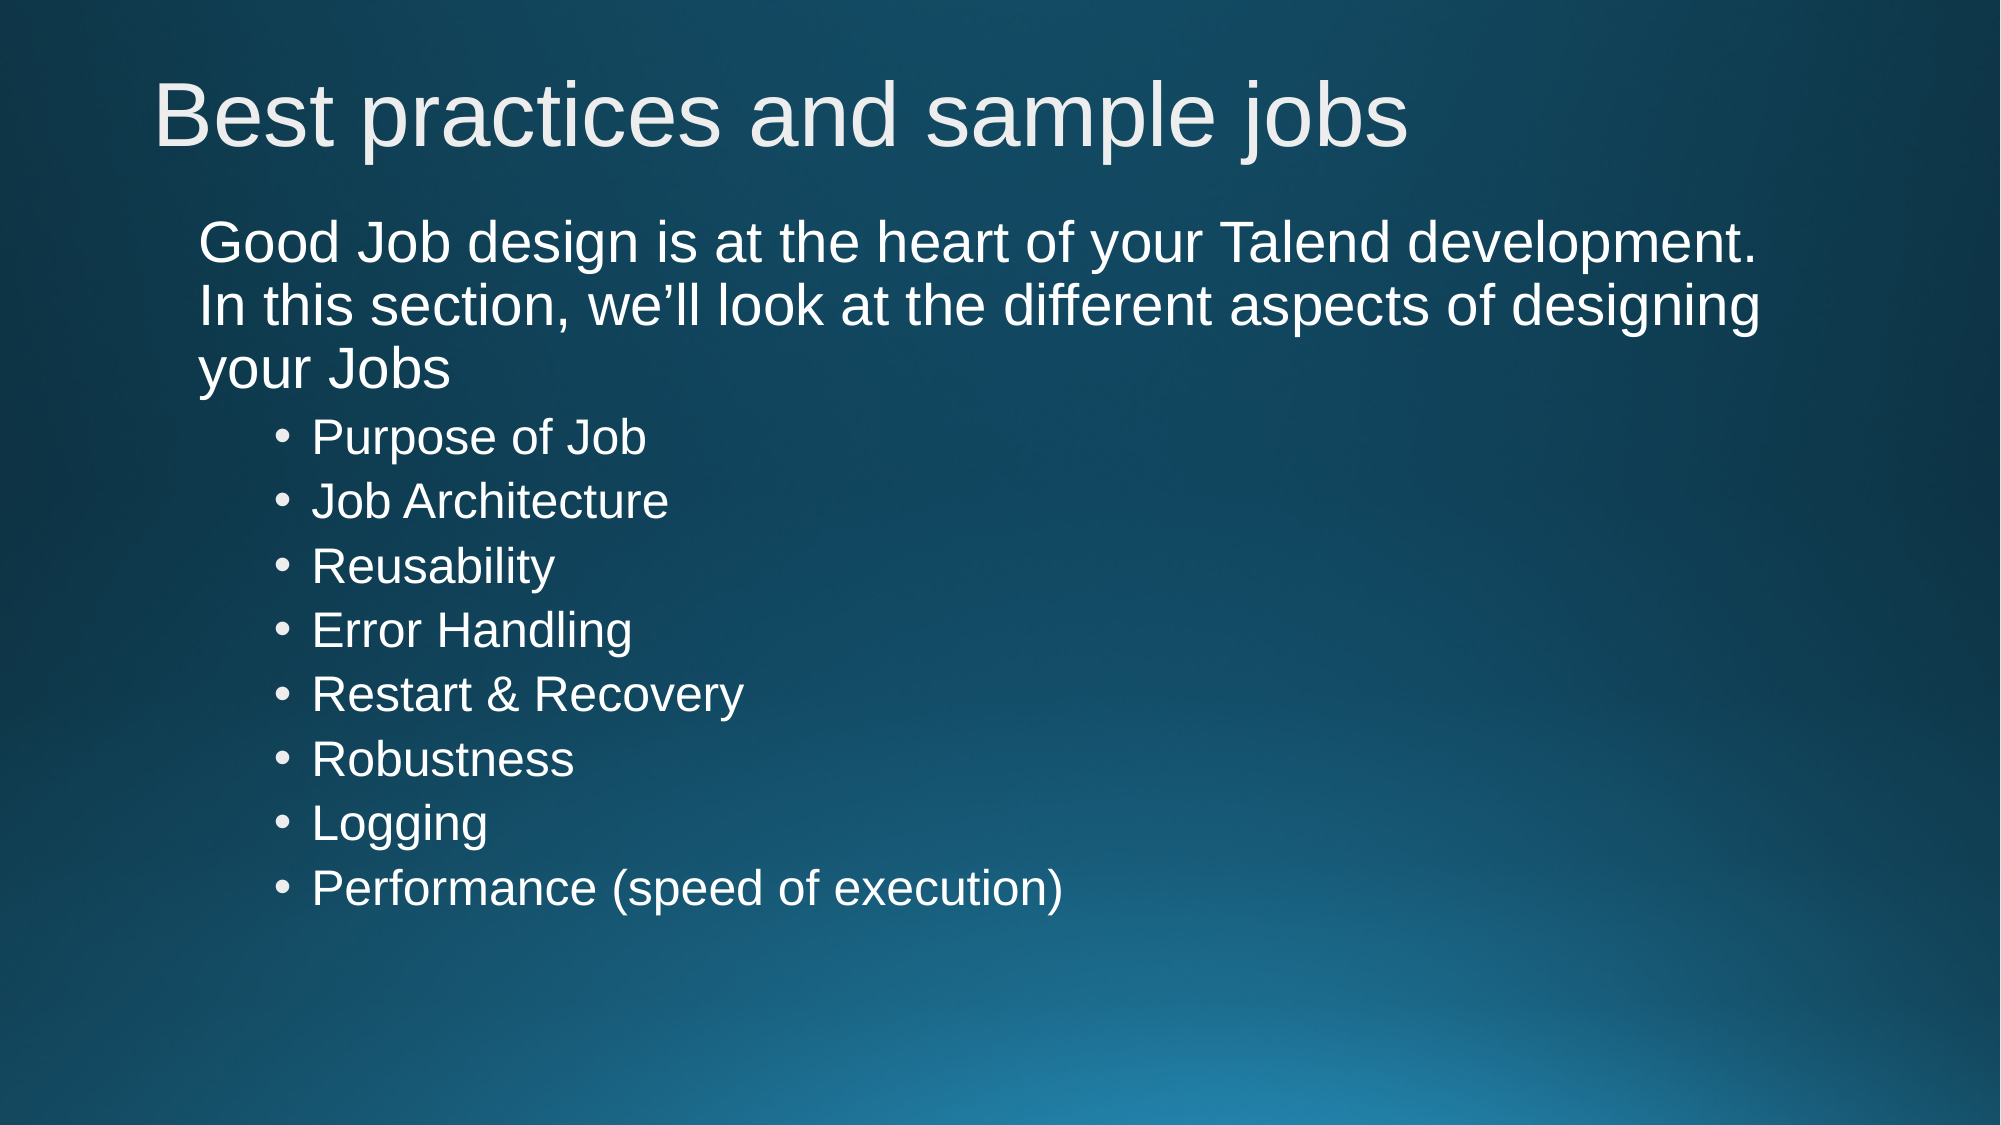

Best practices and sample jobs
Good Job design is at the heart of your Talend development. In this section, we’ll look at the different aspects of designing your Jobs
Purpose of Job
Job Architecture
Reusability
Error Handling
Restart & Recovery
Robustness
Logging
Performance (speed of execution)